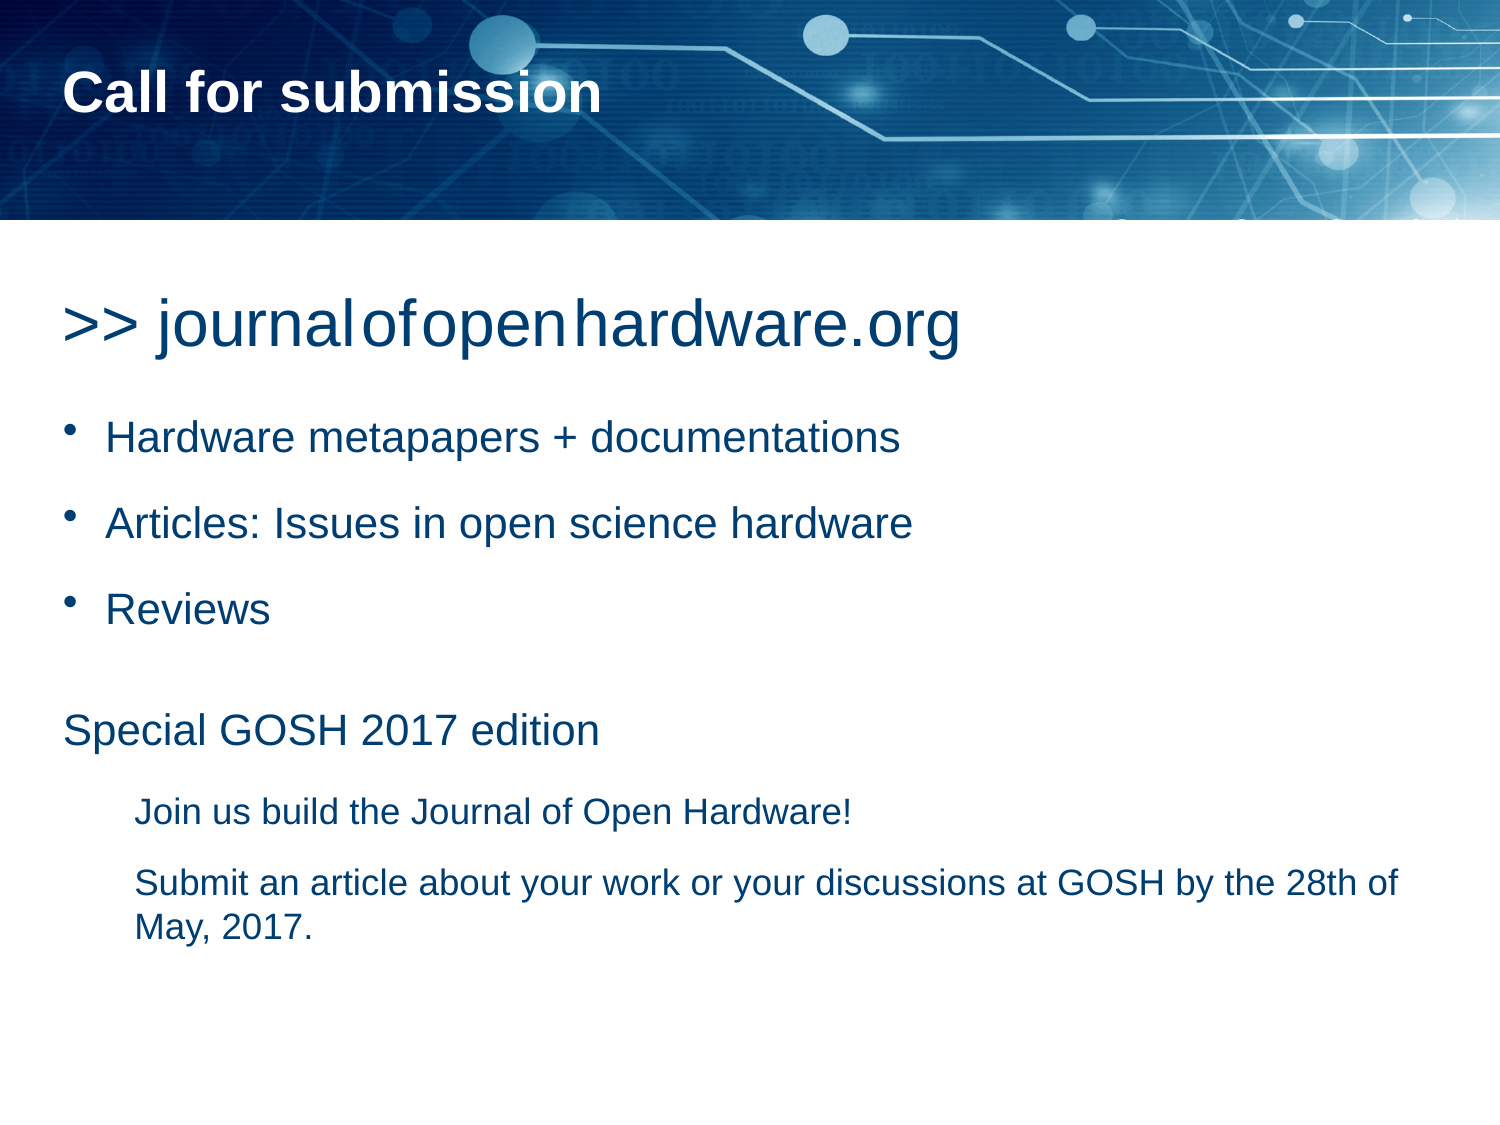

# Call for submission
>> journal of open hardware.org
Hardware metapapers + documentations
Articles: Issues in open science hardware
Reviews

Special GOSH 2017 edition
Join us build the Journal of Open Hardware!
Submit an article about your work or your discussions at GOSH by the 28th of May, 2017.